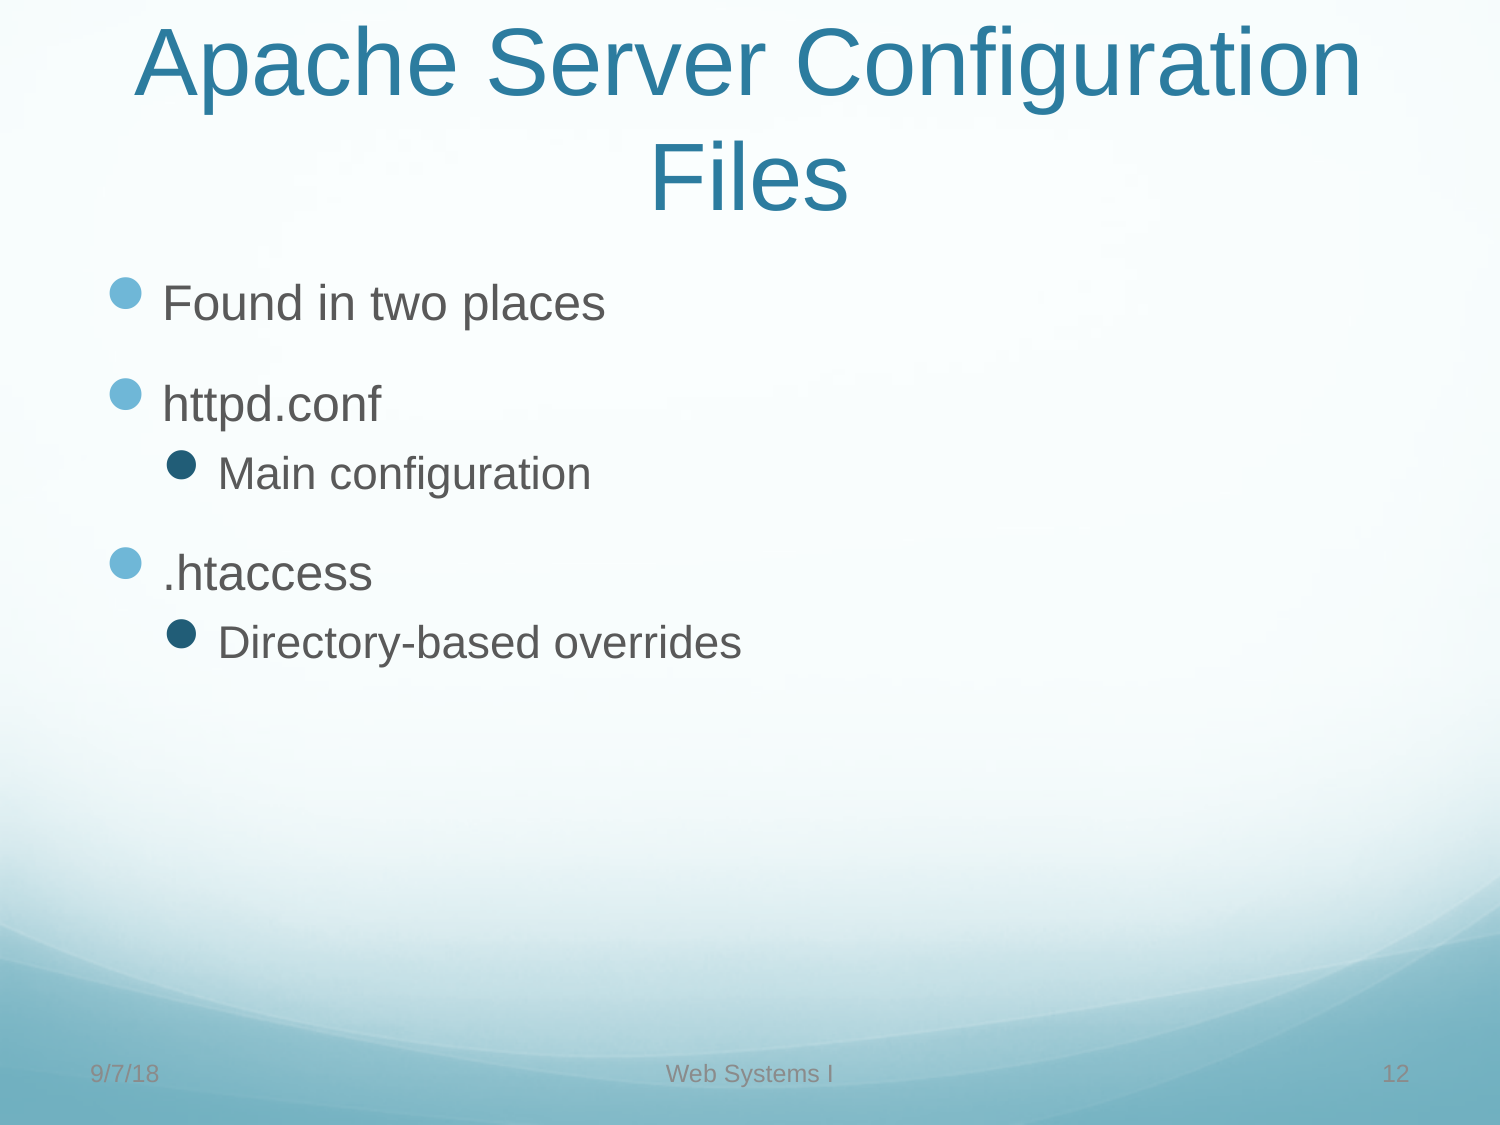

# Apache Server Configuration Files
Found in two places
httpd.conf
Main configuration
.htaccess
Directory-based overrides

9/7/18
Web Systems I
12